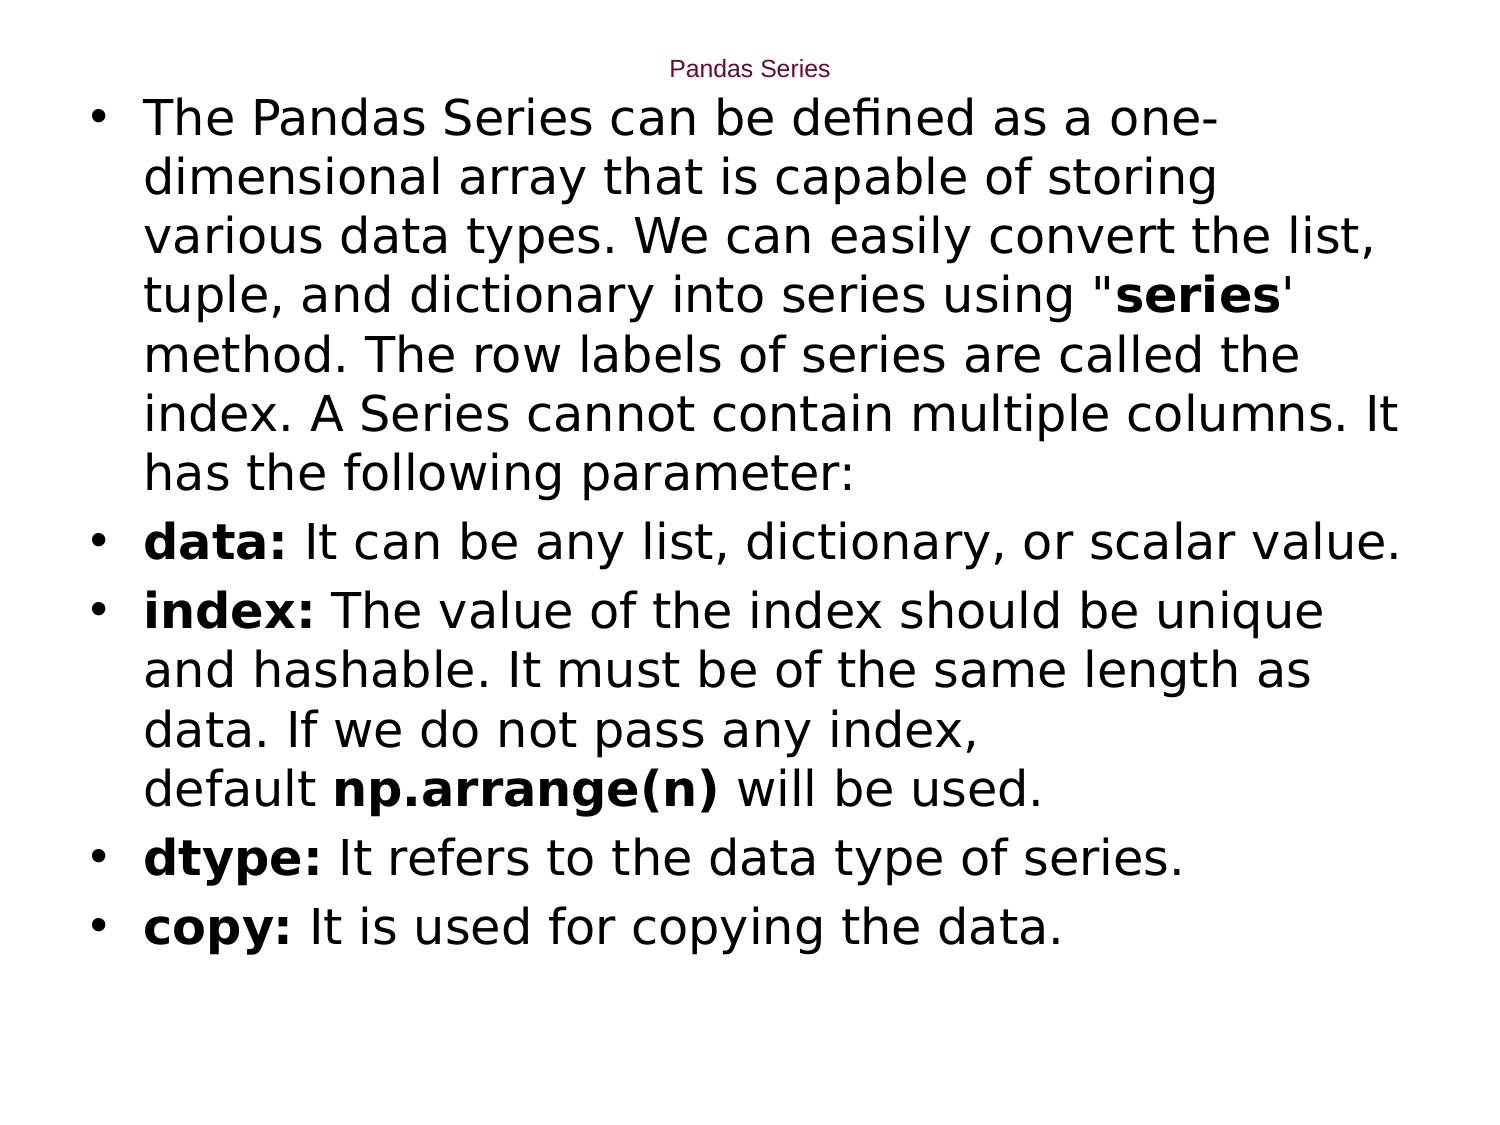

# Pandas Series
The Pandas Series can be defined as a one-dimensional array that is capable of storing various data types. We can easily convert the list, tuple, and dictionary into series using "series' method. The row labels of series are called the index. A Series cannot contain multiple columns. It has the following parameter:
data: It can be any list, dictionary, or scalar value.
index: The value of the index should be unique and hashable. It must be of the same length as data. If we do not pass any index, default np.arrange(n) will be used.
dtype: It refers to the data type of series.
copy: It is used for copying the data.